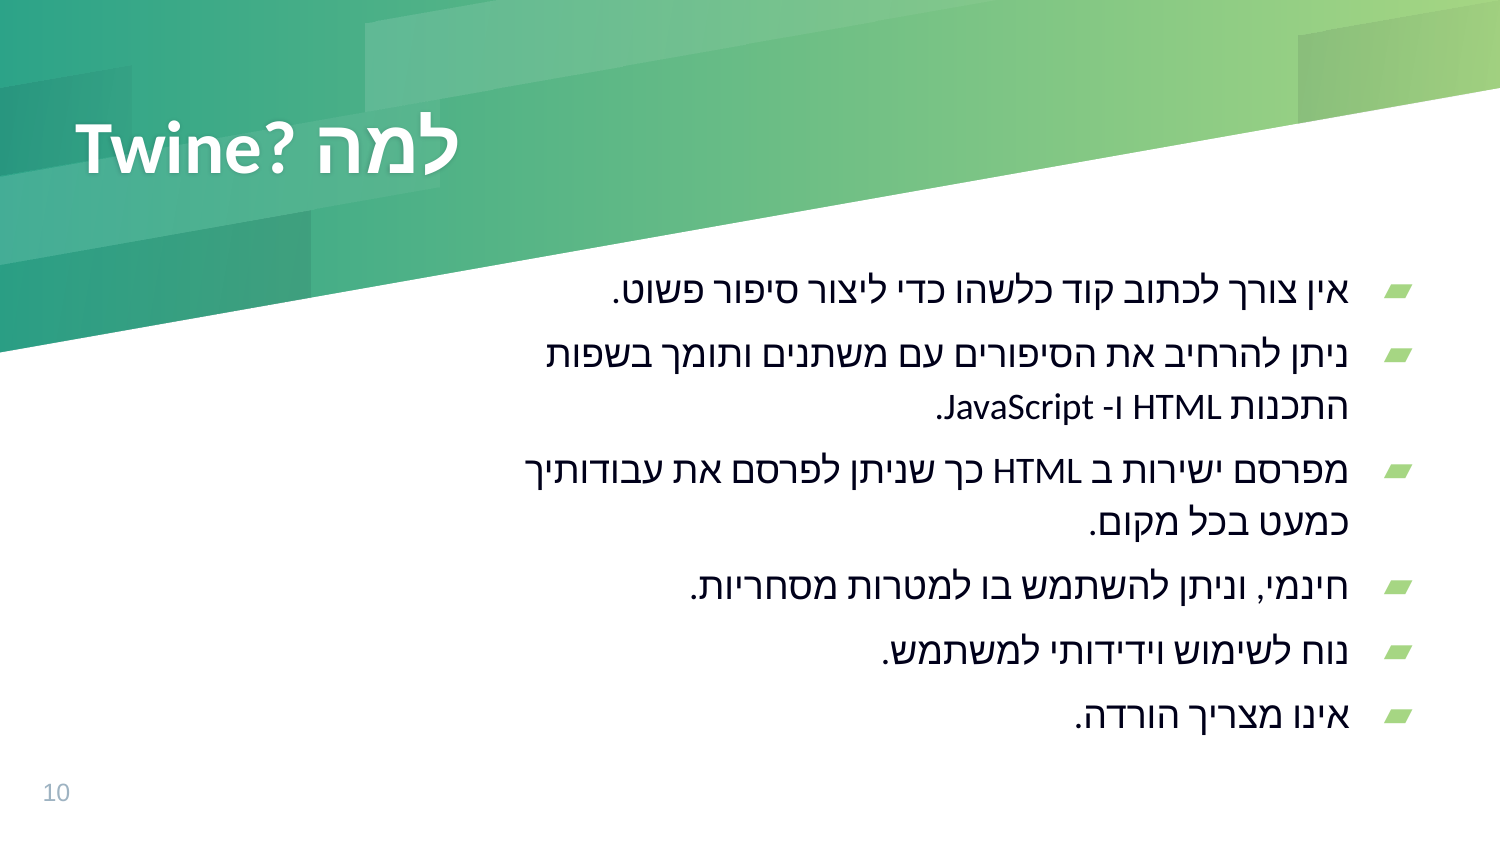

# למה ?Twine
אין צורך לכתוב קוד כלשהו כדי ליצור סיפור פשוט.
ניתן להרחיב את הסיפורים עם משתנים ותומך בשפות התכנות HTML ו- JavaScript.
מפרסם ישירות ב HTML כך שניתן לפרסם את עבודותיך כמעט בכל מקום.
חינמי, וניתן להשתמש בו למטרות מסחריות.
נוח לשימוש וידידותי למשתמש.
אינו מצריך הורדה.

10